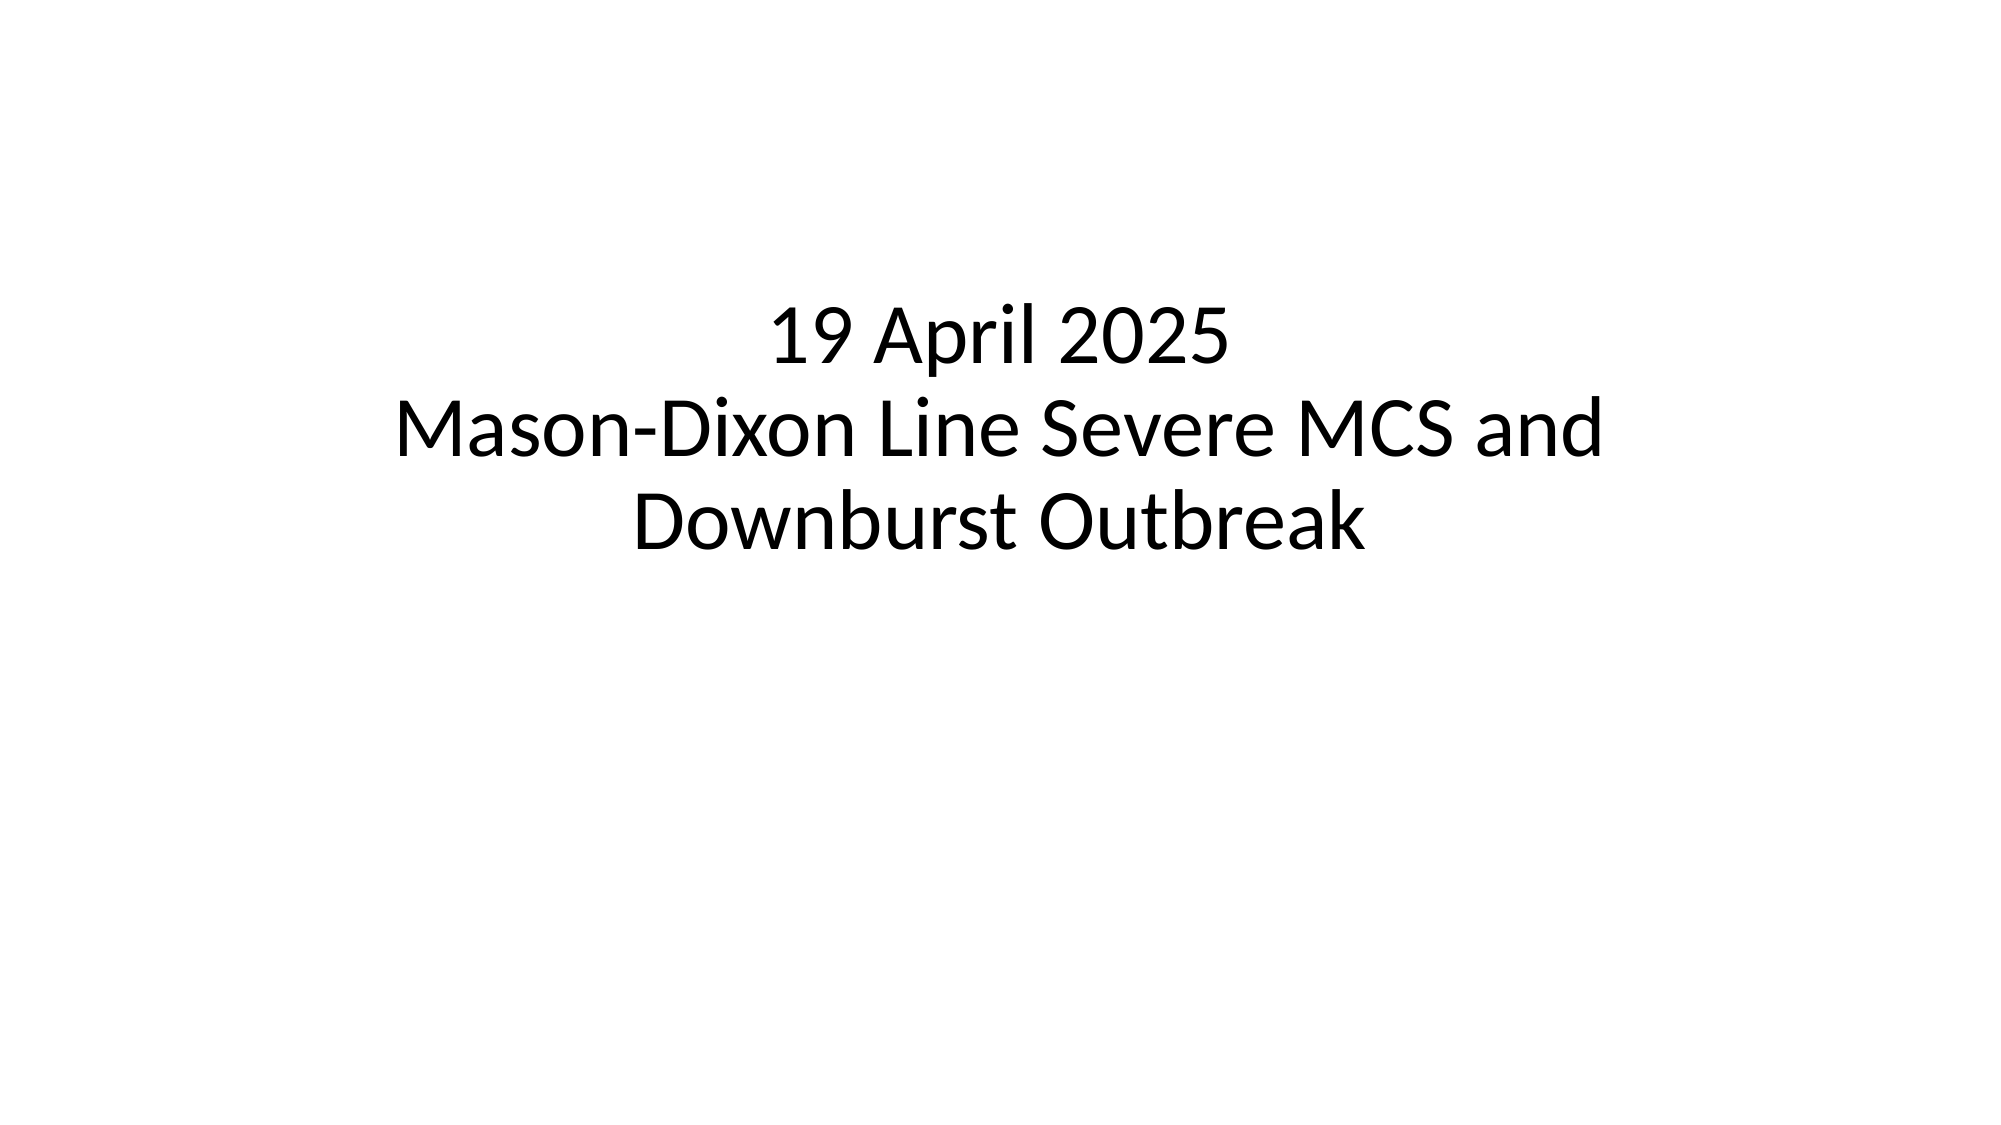

# 19 April 2025 Mason-Dixon Line Severe MCS and Downburst Outbreak